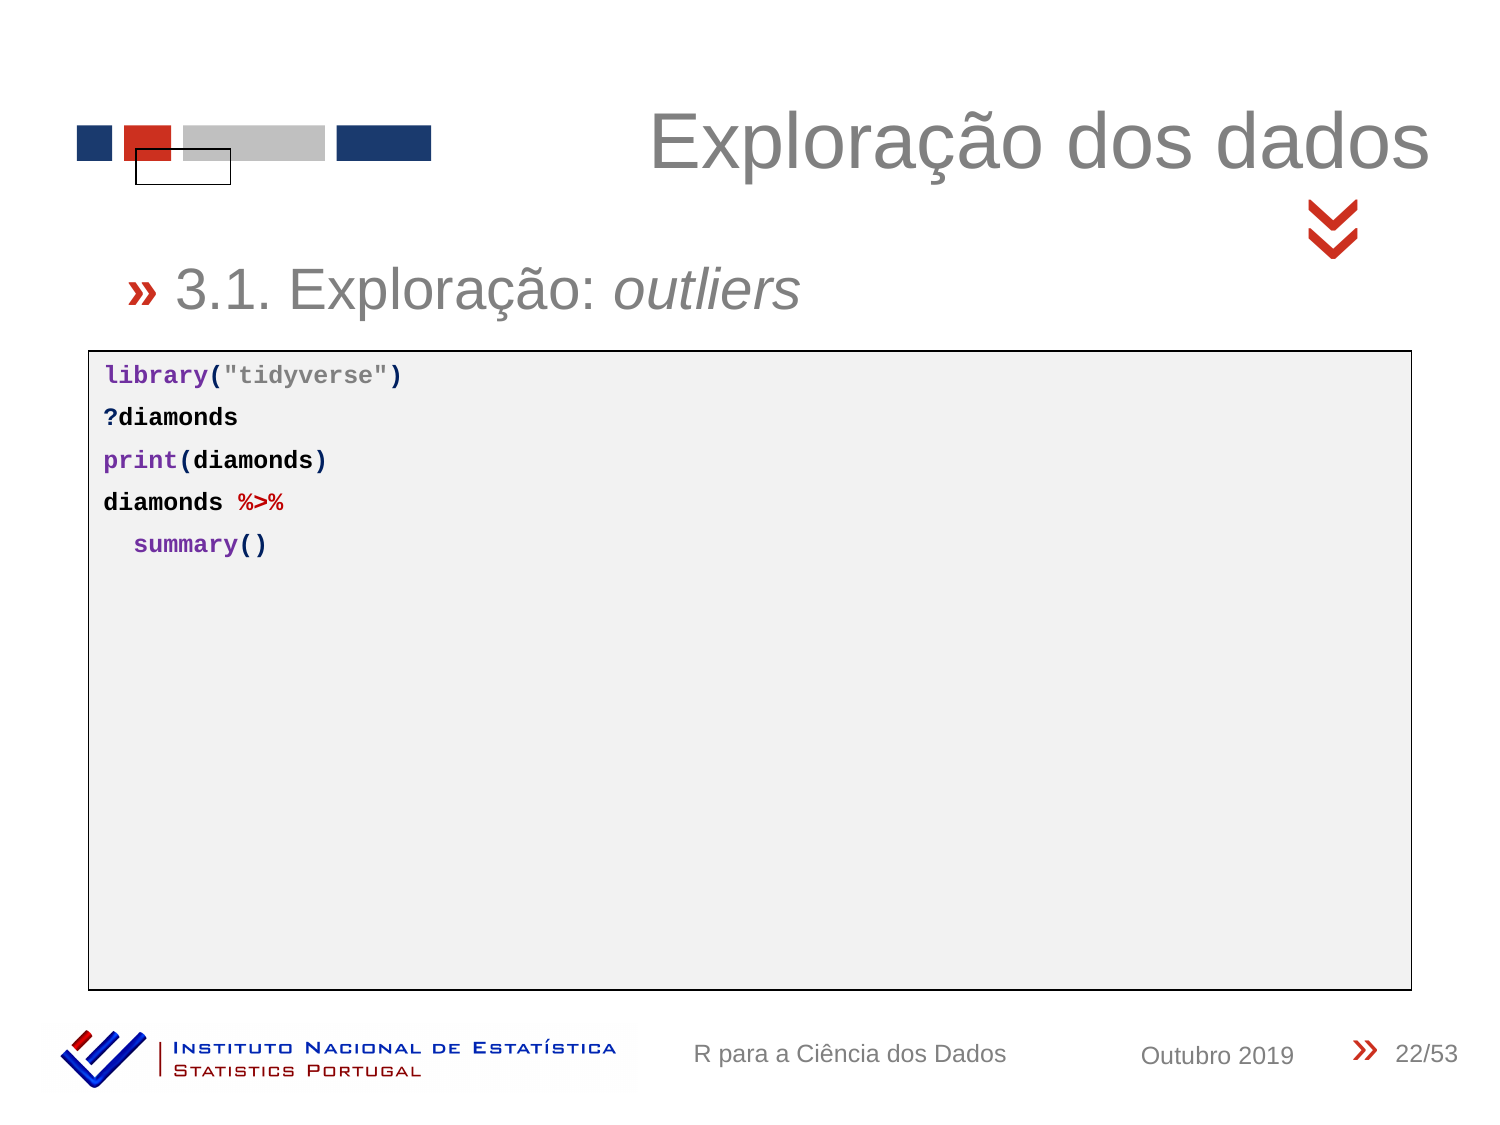

Exploração dos dados
«
» 3.1. Exploração: outliers
library("tidyverse")
?diamonds
print(diamonds)
diamonds %>%
  summary()

22